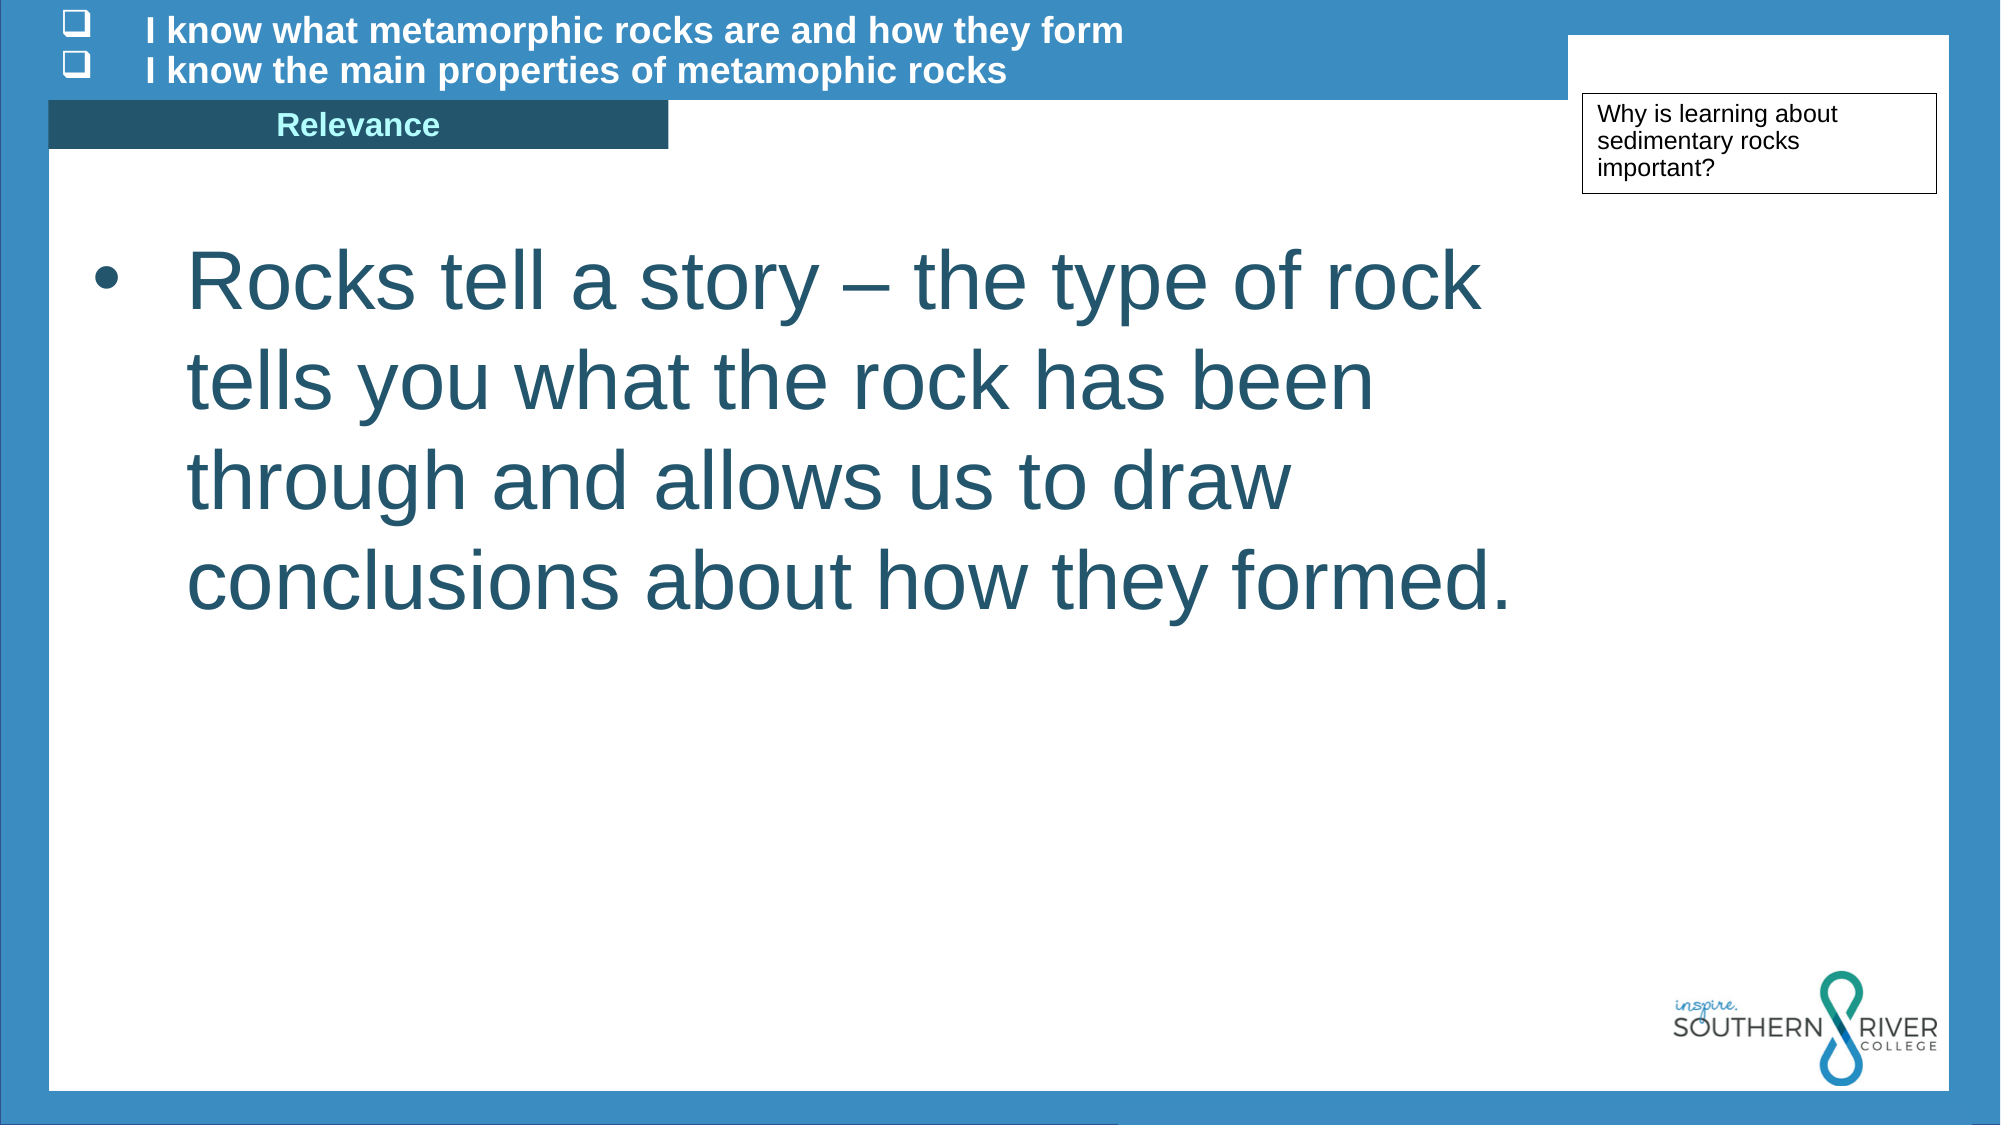

I know what metamorphic rocks are and how they form
 I know the main properties of metamophic rocks

Why is learning about sedimentary rocks important?
Rocks tell a story – the type of rock tells you what the rock has been through and allows us to draw conclusions about how they formed.